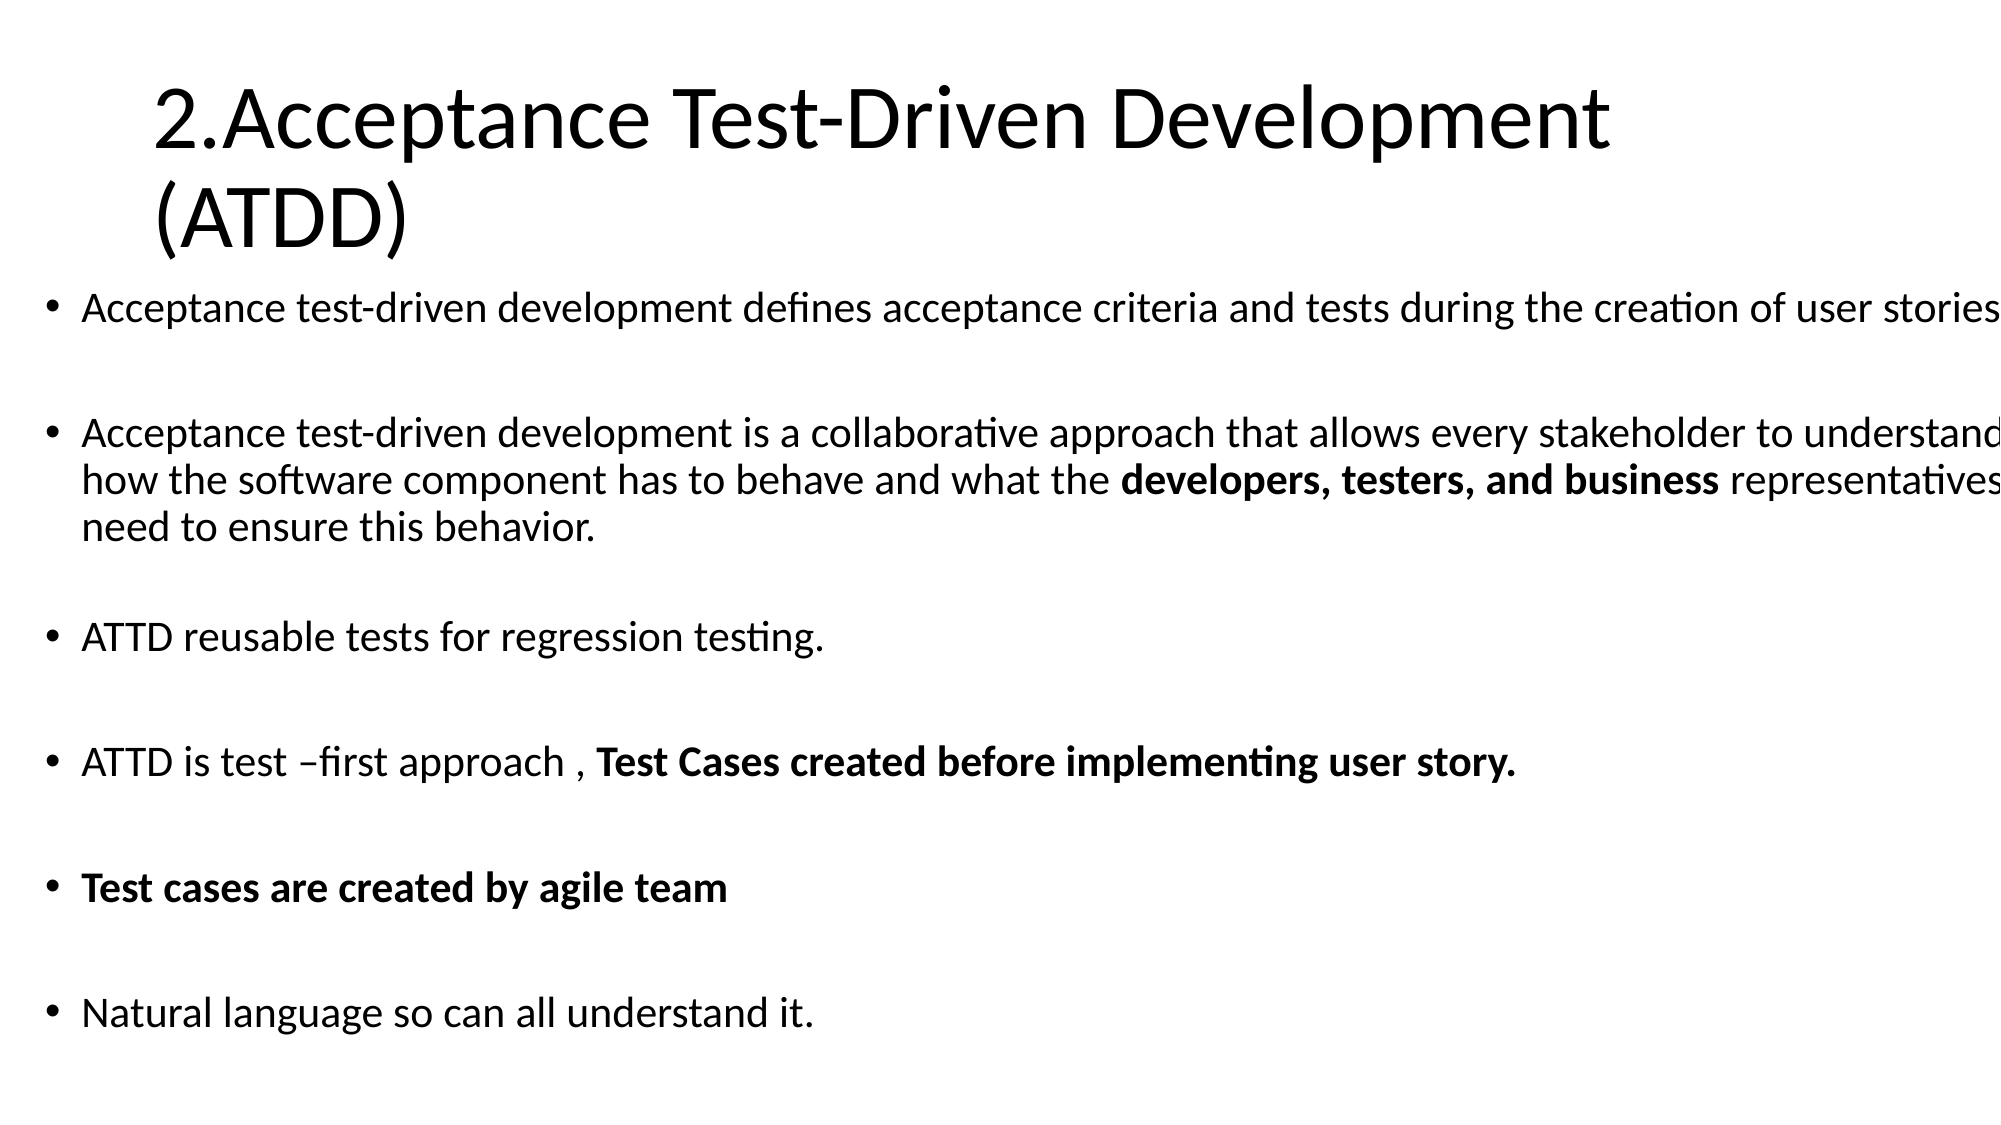

# 2.Acceptance Test-Driven Development (ATDD)
Acceptance test-driven development defines acceptance criteria and tests during the creation of user stories.

Acceptance test-driven development is a collaborative approach that allows every stakeholder to understand how the software component has to behave and what the developers, testers, and business representatives need to ensure this behavior.
ATTD reusable tests for regression testing.

ATTD is test –first approach , Test Cases created before implementing user story.

Test cases are created by agile team

Natural language so can all understand it.